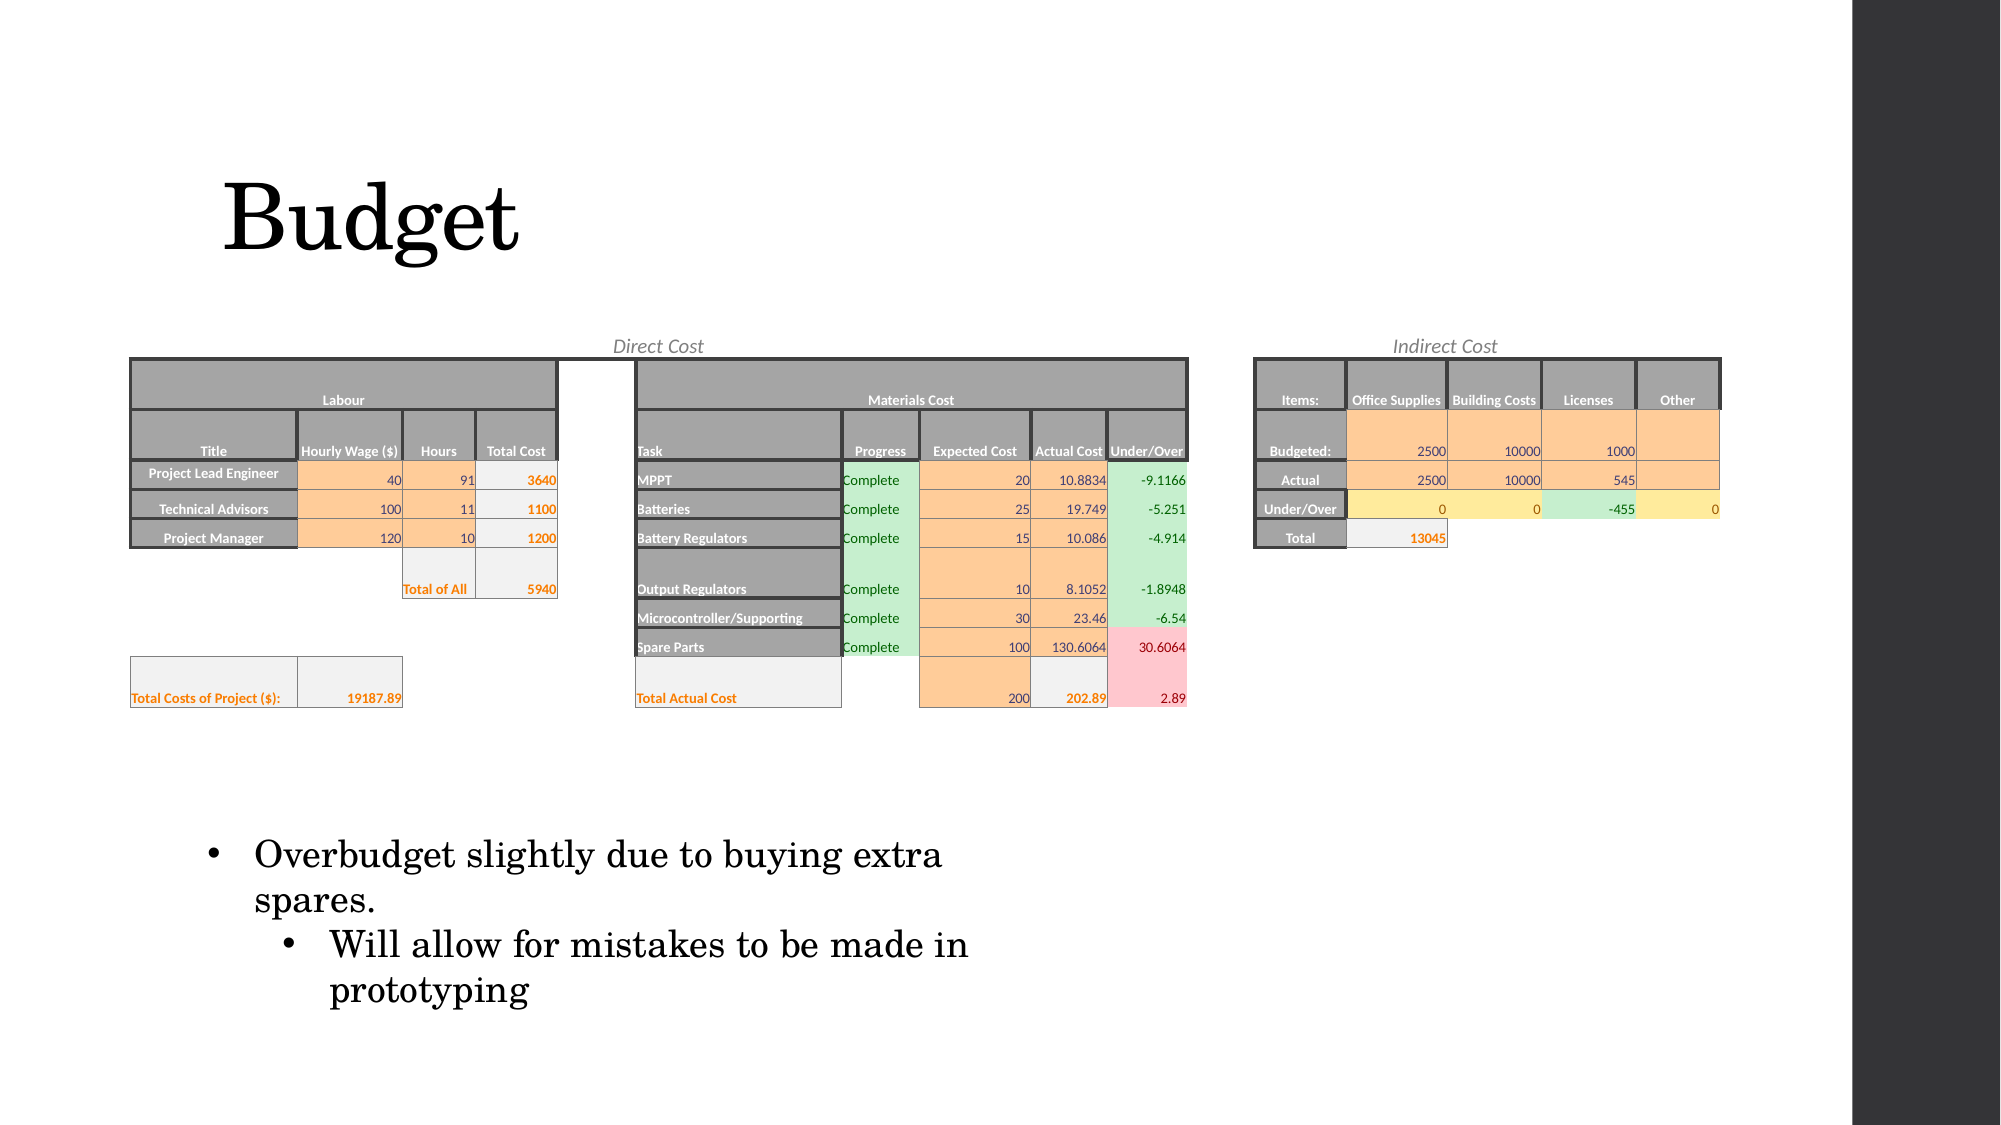

# Budget
| Direct Cost |  |  |  |  |  |  |  |  |  |  | Indirect Cost |  |  |  |  |
| --- | --- | --- | --- | --- | --- | --- | --- | --- | --- | --- | --- | --- | --- | --- | --- |
| Labour |  |  |  |  | Materials Cost |  |  |  |  |  | Items: | Office Supplies | Building Costs | Licenses | Other |
| Title | Hourly Wage ($) | Hours | Total Cost |  | Task | Progress | Expected Cost | Actual Cost | Under/Over |  | Budgeted: | 2500 | 10000 | 1000 |  |
| Project Lead Engineer | 40 | 91 | 3640 |  | MPPT | Complete | 20 | 10.8834 | -9.1166 |  | Actual | 2500 | 10000 | 545 |  |
| Technical Advisors | 100 | 11 | 1100 |  | Batteries | Complete | 25 | 19.749 | -5.251 |  | Under/Over | 0 | 0 | -455 | 0 |
| Project Manager | 120 | 10 | 1200 |  | Battery Regulators | Complete | 15 | 10.086 | -4.914 |  | Total | 13045 |  |  |  |
|  |  | Total of All | 5940 |  | Output Regulators | Complete | 10 | 8.1052 | -1.8948 |  |  |  |  |  |  |
|  |  |  |  |  | Microcontroller/Supporting | Complete | 30 | 23.46 | -6.54 |  |  |  |  |  |  |
|  |  |  |  |  | Spare Parts | Complete | 100 | 130.6064 | 30.6064 |  |  |  |  |  |  |
| Total Costs of Project ($): | 19187.89 |  |  |  | Total Actual Cost |  | 200 | 202.89 | 2.89 |  |  |  |  |  |  |
Overbudget slightly due to buying extra spares.
Will allow for mistakes to be made in prototyping